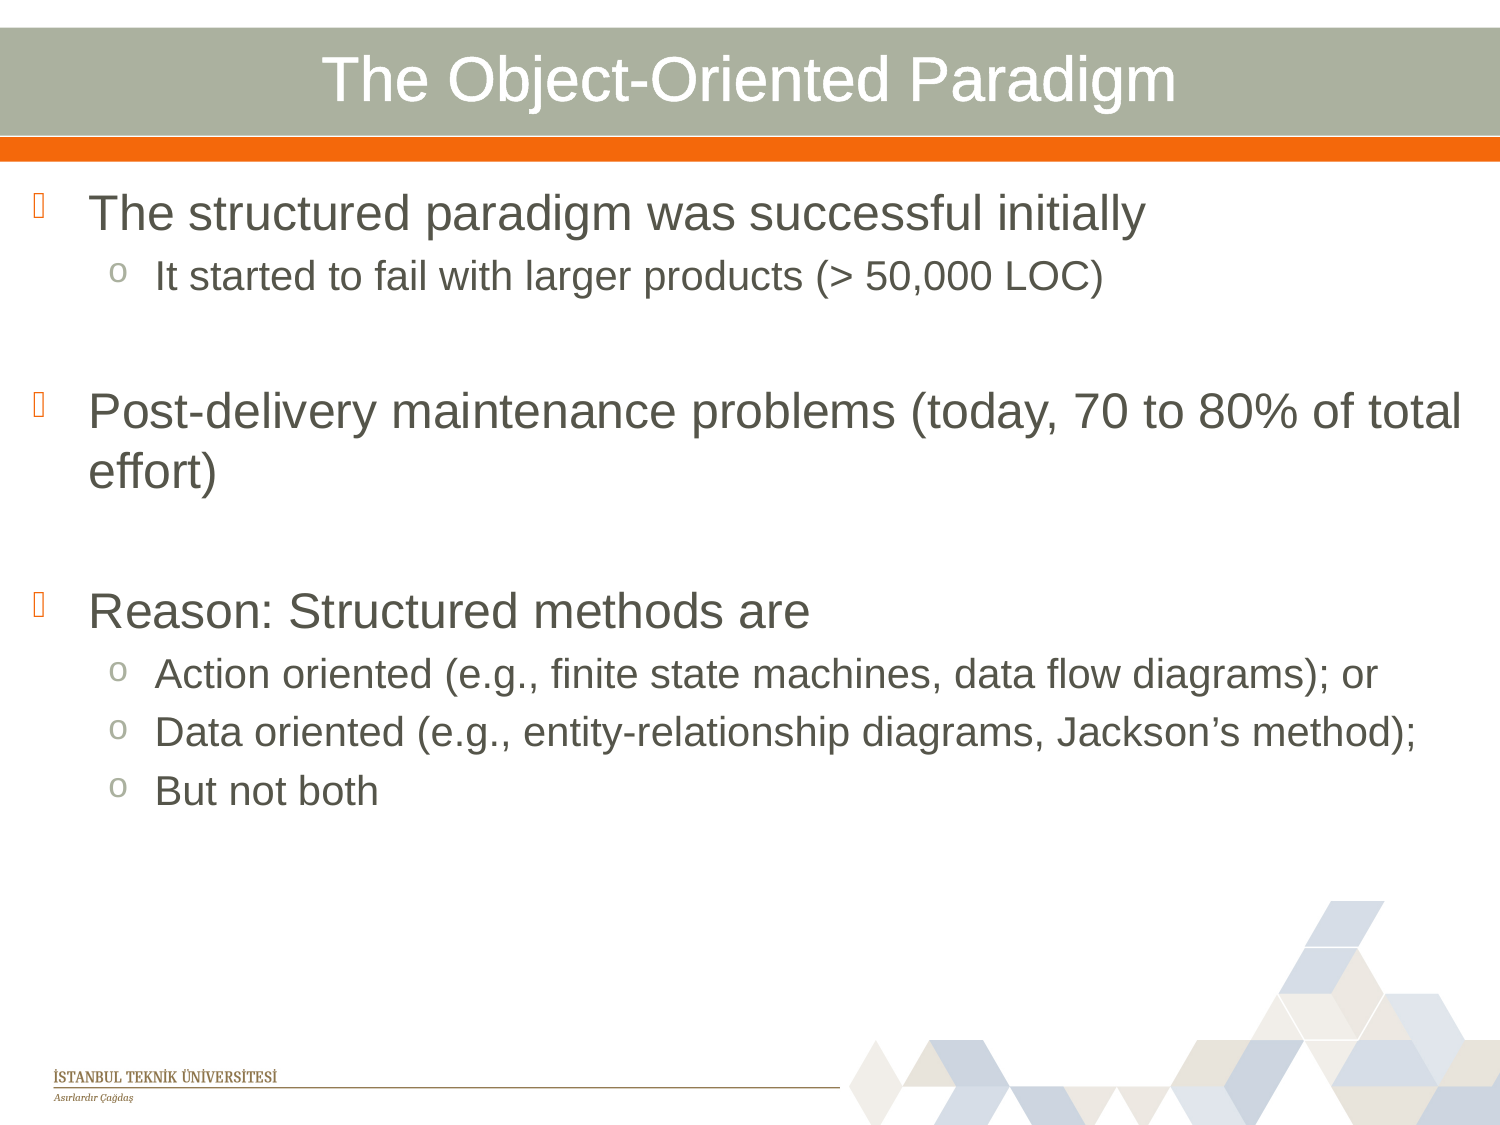

# The Object-Oriented Paradigm
The structured paradigm was successful initially
It started to fail with larger products (> 50,000 LOC)

Post-delivery maintenance problems (today, 70 to 80% of total effort)

Reason: Structured methods are
Action oriented (e.g., finite state machines, data flow diagrams); or
Data oriented (e.g., entity-relationship diagrams, Jackson’s method);
But not both